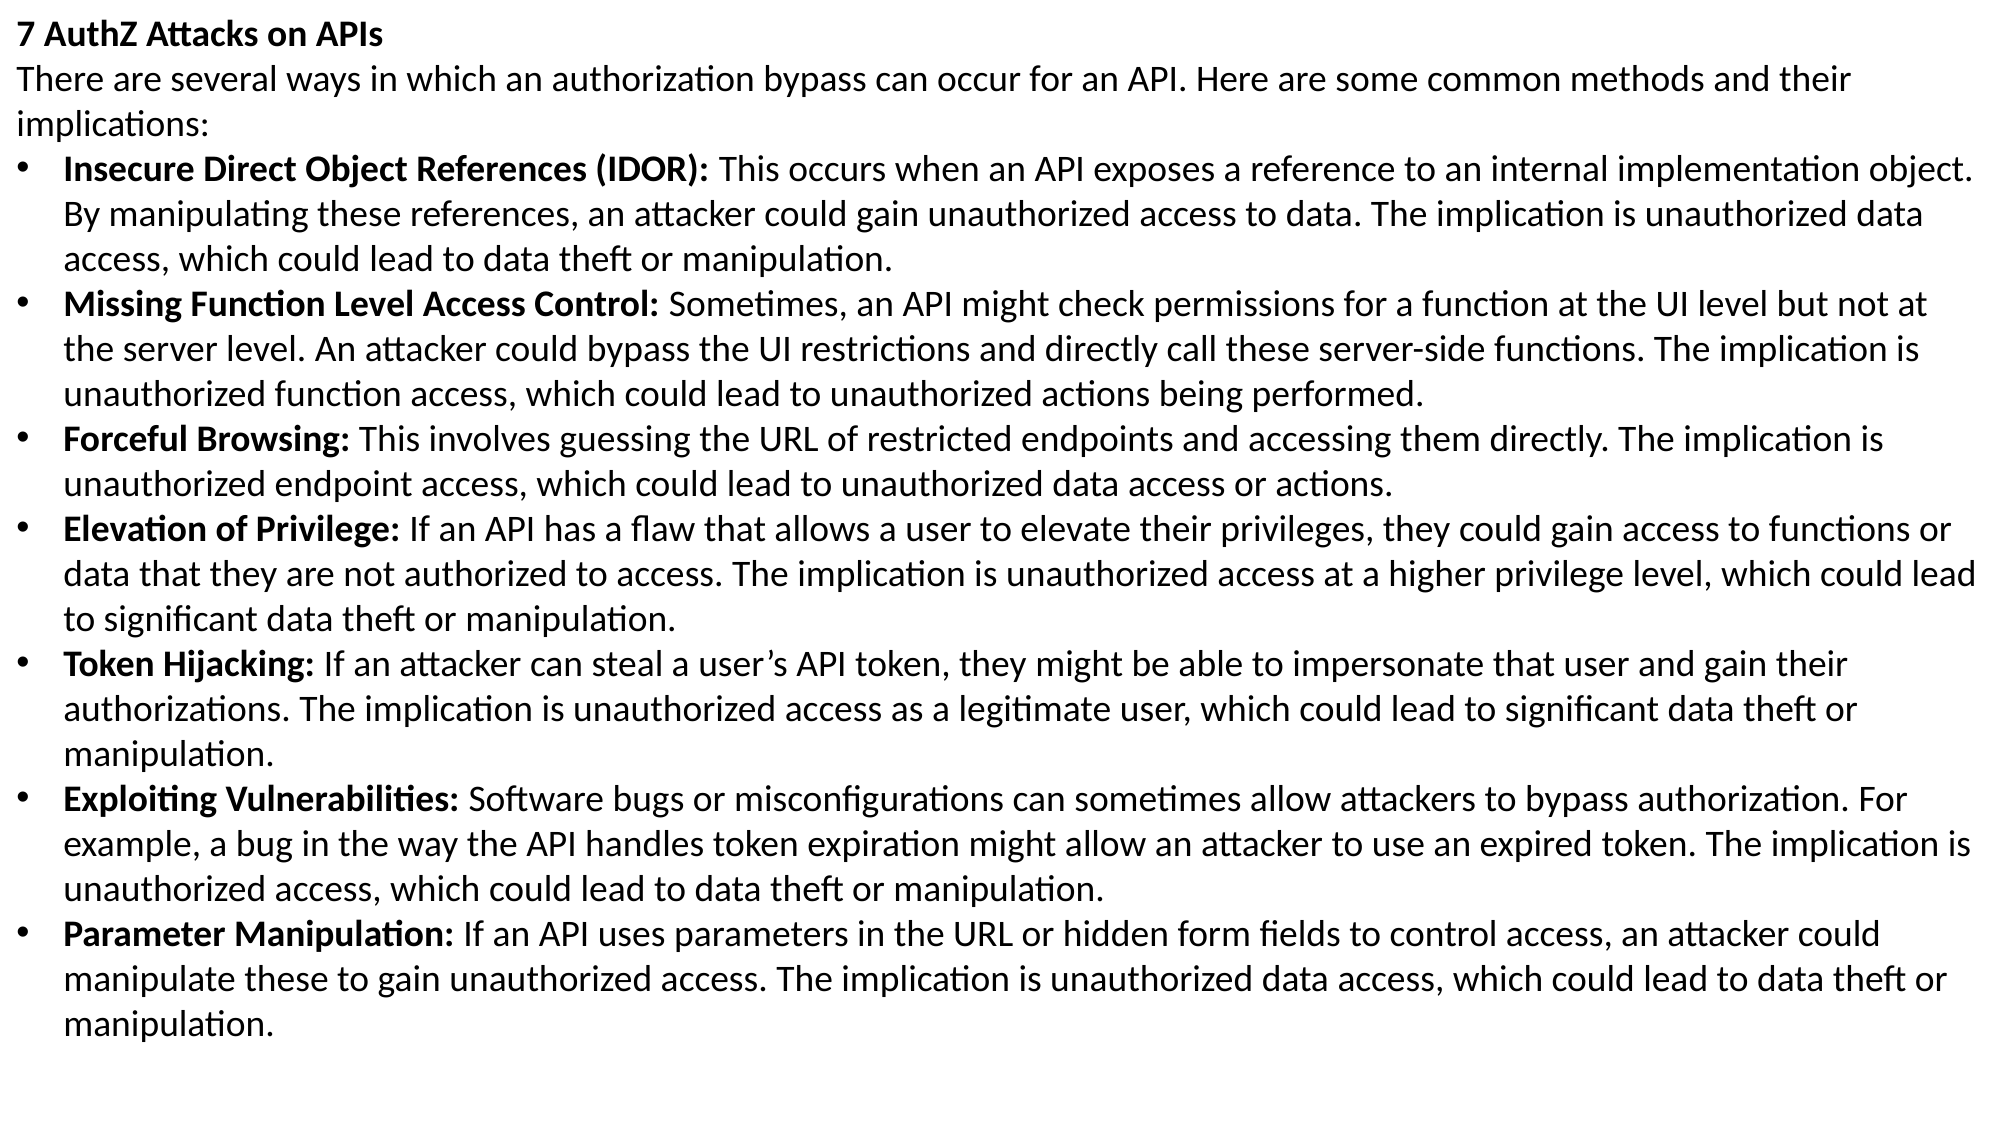

7 AuthZ Attacks on APIs
There are several ways in which an authorization bypass can occur for an API. Here are some common methods and their implications:
Insecure Direct Object References (IDOR): This occurs when an API exposes a reference to an internal implementation object. By manipulating these references, an attacker could gain unauthorized access to data. The implication is unauthorized data access, which could lead to data theft or manipulation.
Missing Function Level Access Control: Sometimes, an API might check permissions for a function at the UI level but not at the server level. An attacker could bypass the UI restrictions and directly call these server-side functions. The implication is unauthorized function access, which could lead to unauthorized actions being performed.
Forceful Browsing: This involves guessing the URL of restricted endpoints and accessing them directly. The implication is unauthorized endpoint access, which could lead to unauthorized data access or actions.
Elevation of Privilege: If an API has a flaw that allows a user to elevate their privileges, they could gain access to functions or data that they are not authorized to access. The implication is unauthorized access at a higher privilege level, which could lead to significant data theft or manipulation.
Token Hijacking: If an attacker can steal a user’s API token, they might be able to impersonate that user and gain their authorizations. The implication is unauthorized access as a legitimate user, which could lead to significant data theft or manipulation.
Exploiting Vulnerabilities: Software bugs or misconfigurations can sometimes allow attackers to bypass authorization. For example, a bug in the way the API handles token expiration might allow an attacker to use an expired token. The implication is unauthorized access, which could lead to data theft or manipulation.
Parameter Manipulation: If an API uses parameters in the URL or hidden form fields to control access, an attacker could manipulate these to gain unauthorized access. The implication is unauthorized data access, which could lead to data theft or manipulation.